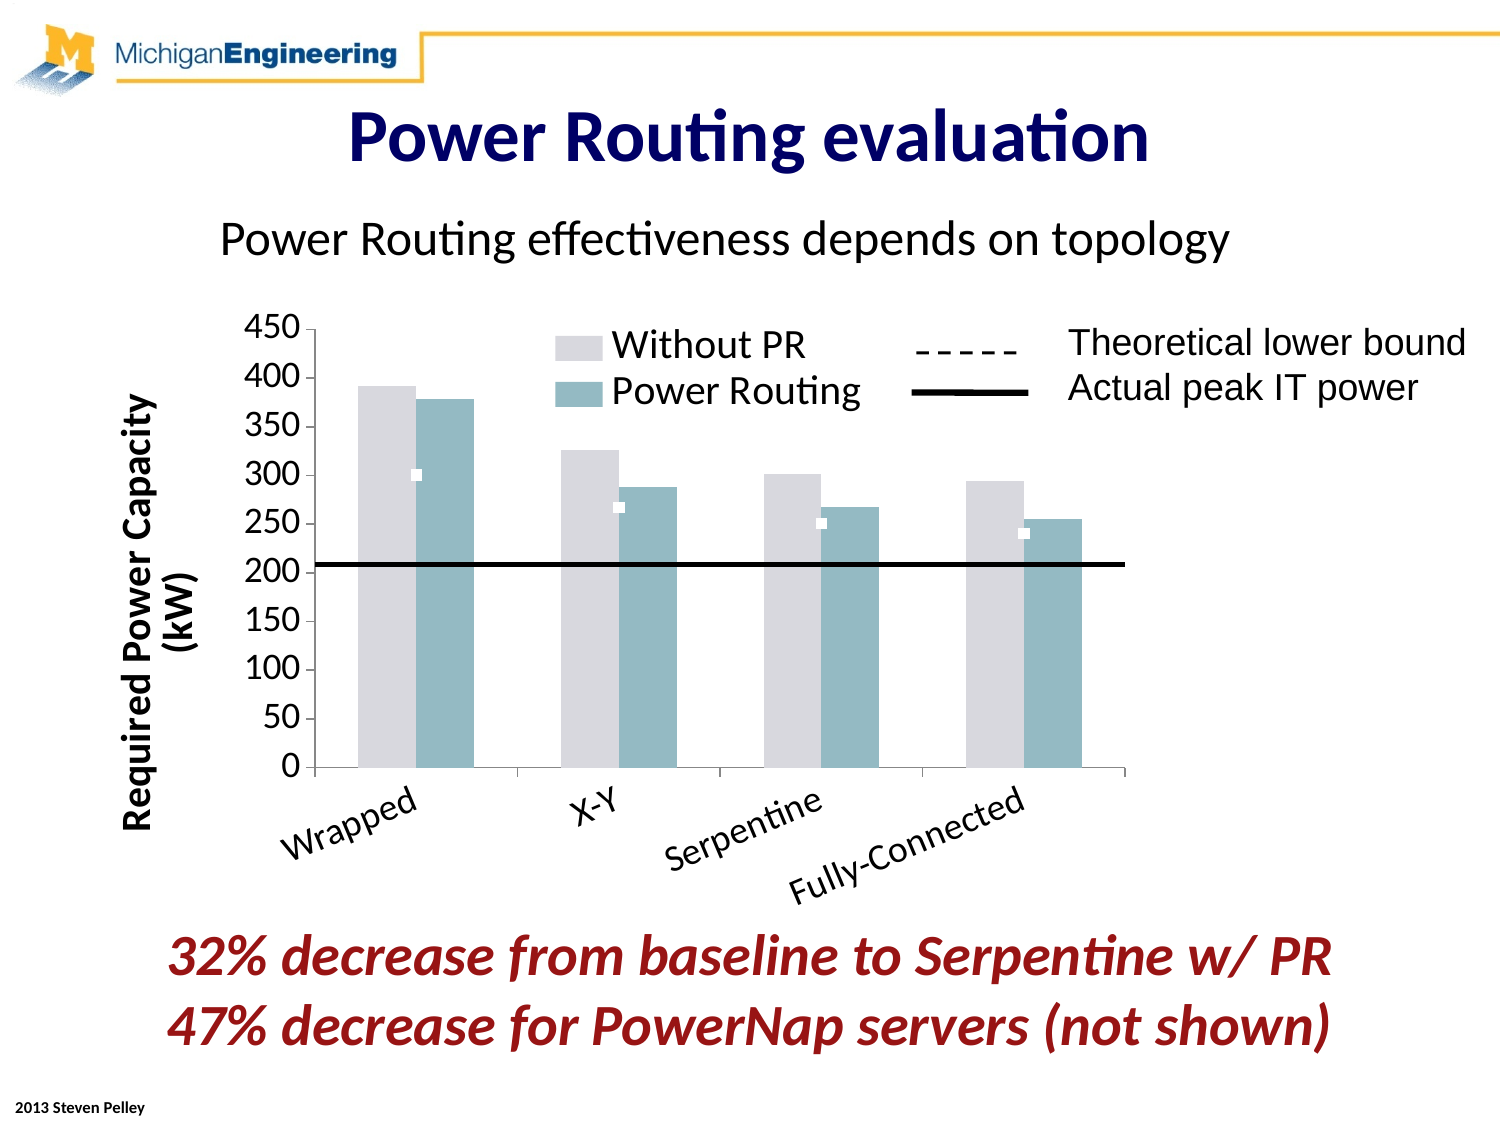

# Power Routing evaluation
Power Routing effectiveness depends on topology

### Chart

| Category |  |  |  |  |
|---|---|---|---|---|
| Wrapped | 392.004 | 378.9719999999981 | 300.548876904 | 208.71449785000001 |
| X-Y | 325.83599999999893 | 288.4859999999985 | 267.154557247678 | 208.71449785000001 |
| Serpentine | 302.09399999999863 | 267.9299999999988 | 250.45739741952127 | 208.71449785000001 |
| Fully-Connected | 294.33599999999893 | 255.348 | 240.43910152319998 | 208.71449785000001 |
Theoretical lower bound
Actual peak IT power

32% decrease from baseline to Serpentine w/ PR
47% decrease for PowerNap servers (not shown)